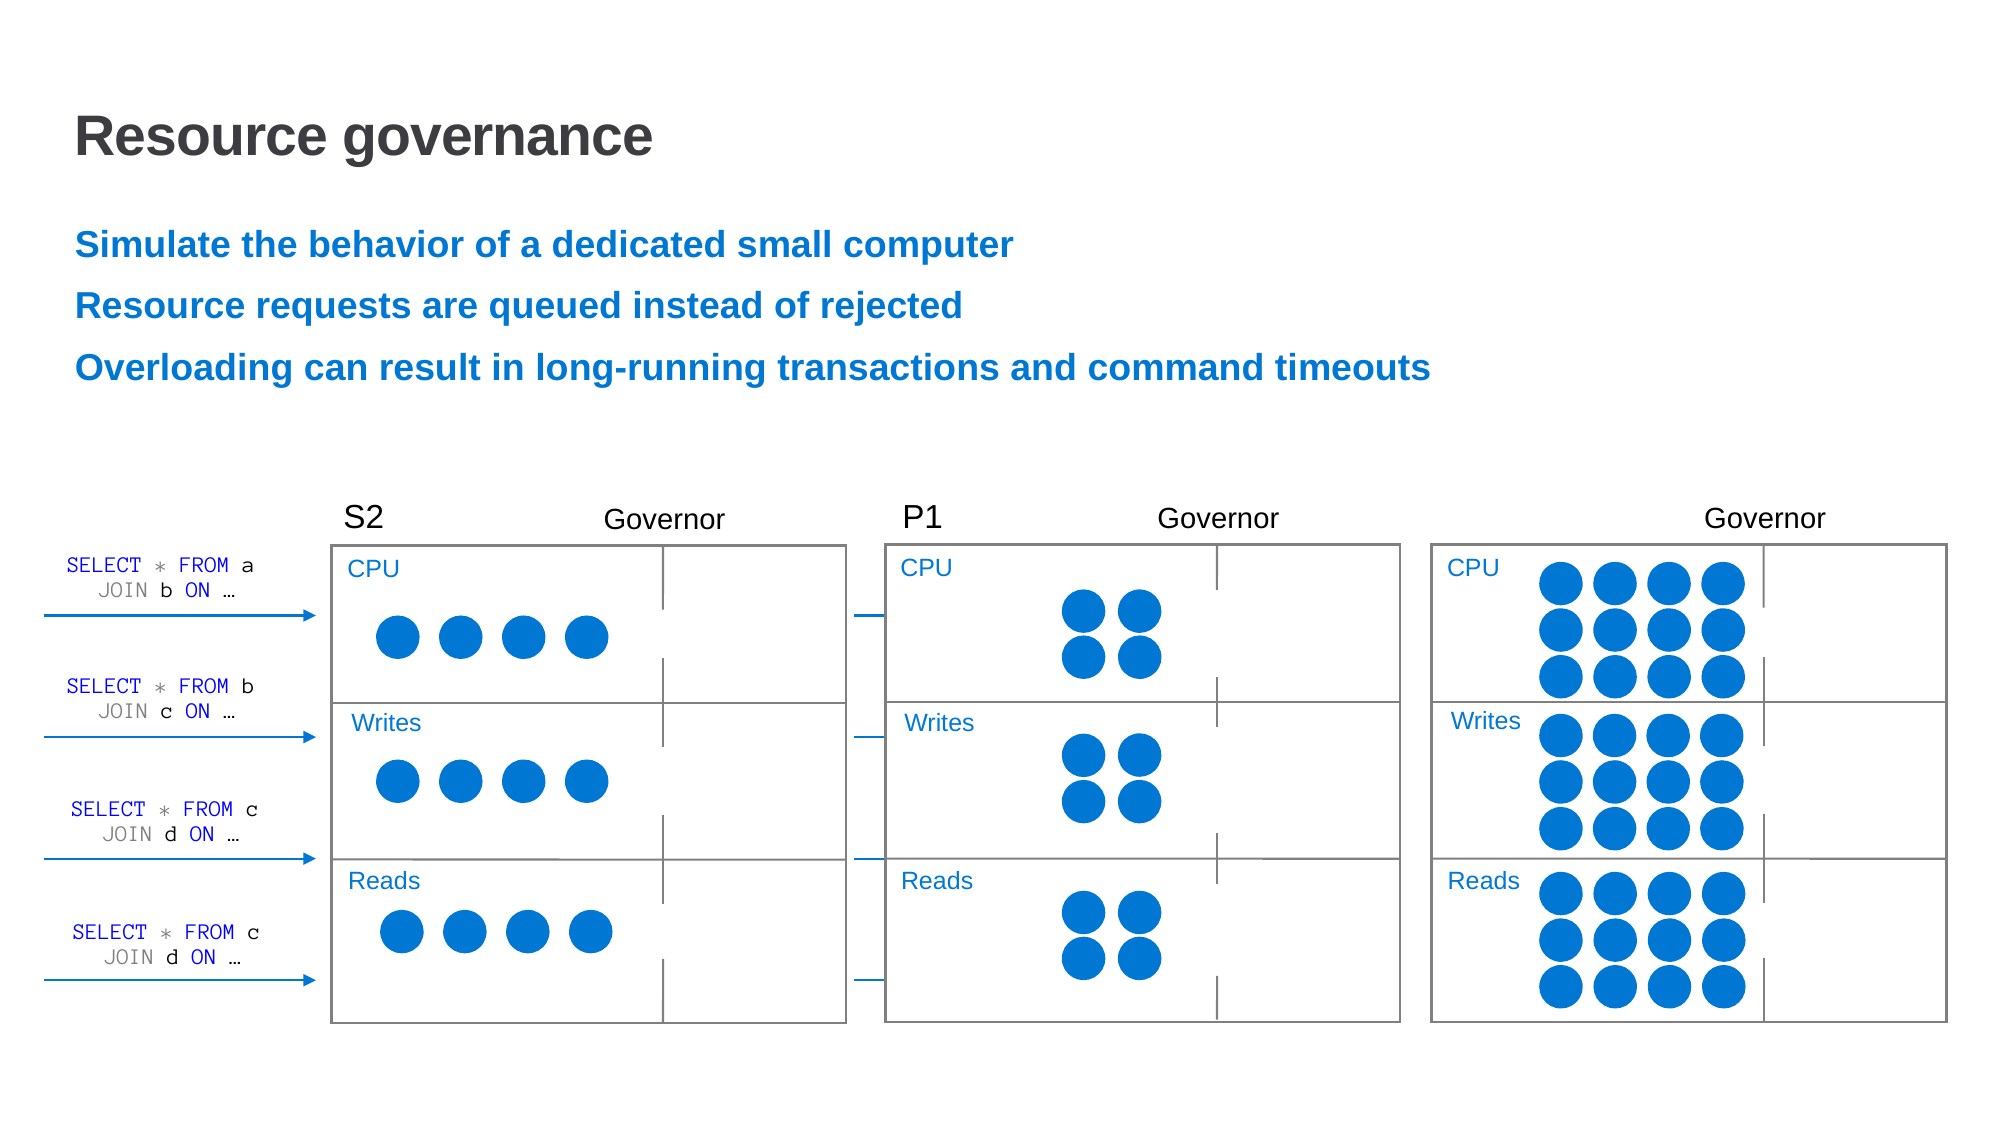

# Resource governance
Simulate the behavior of a dedicated small computer
Resource requests are queued instead of rejected
Overloading can result in long-running transactions and command timeouts
P1
Governor

CPU
Writes
Reads
S2
Governor

CPU
Writes
Reads
Governor
SELECT * FROM a
JOIN b ON …

CPU
Writes
Reads

RESULT

SELECT * FROM b
JOIN c ON …
RESULT

SELECT * FROM c
JOIN d ON …

RESULT

SELECT * FROM c
JOIN d ON …

RESULT